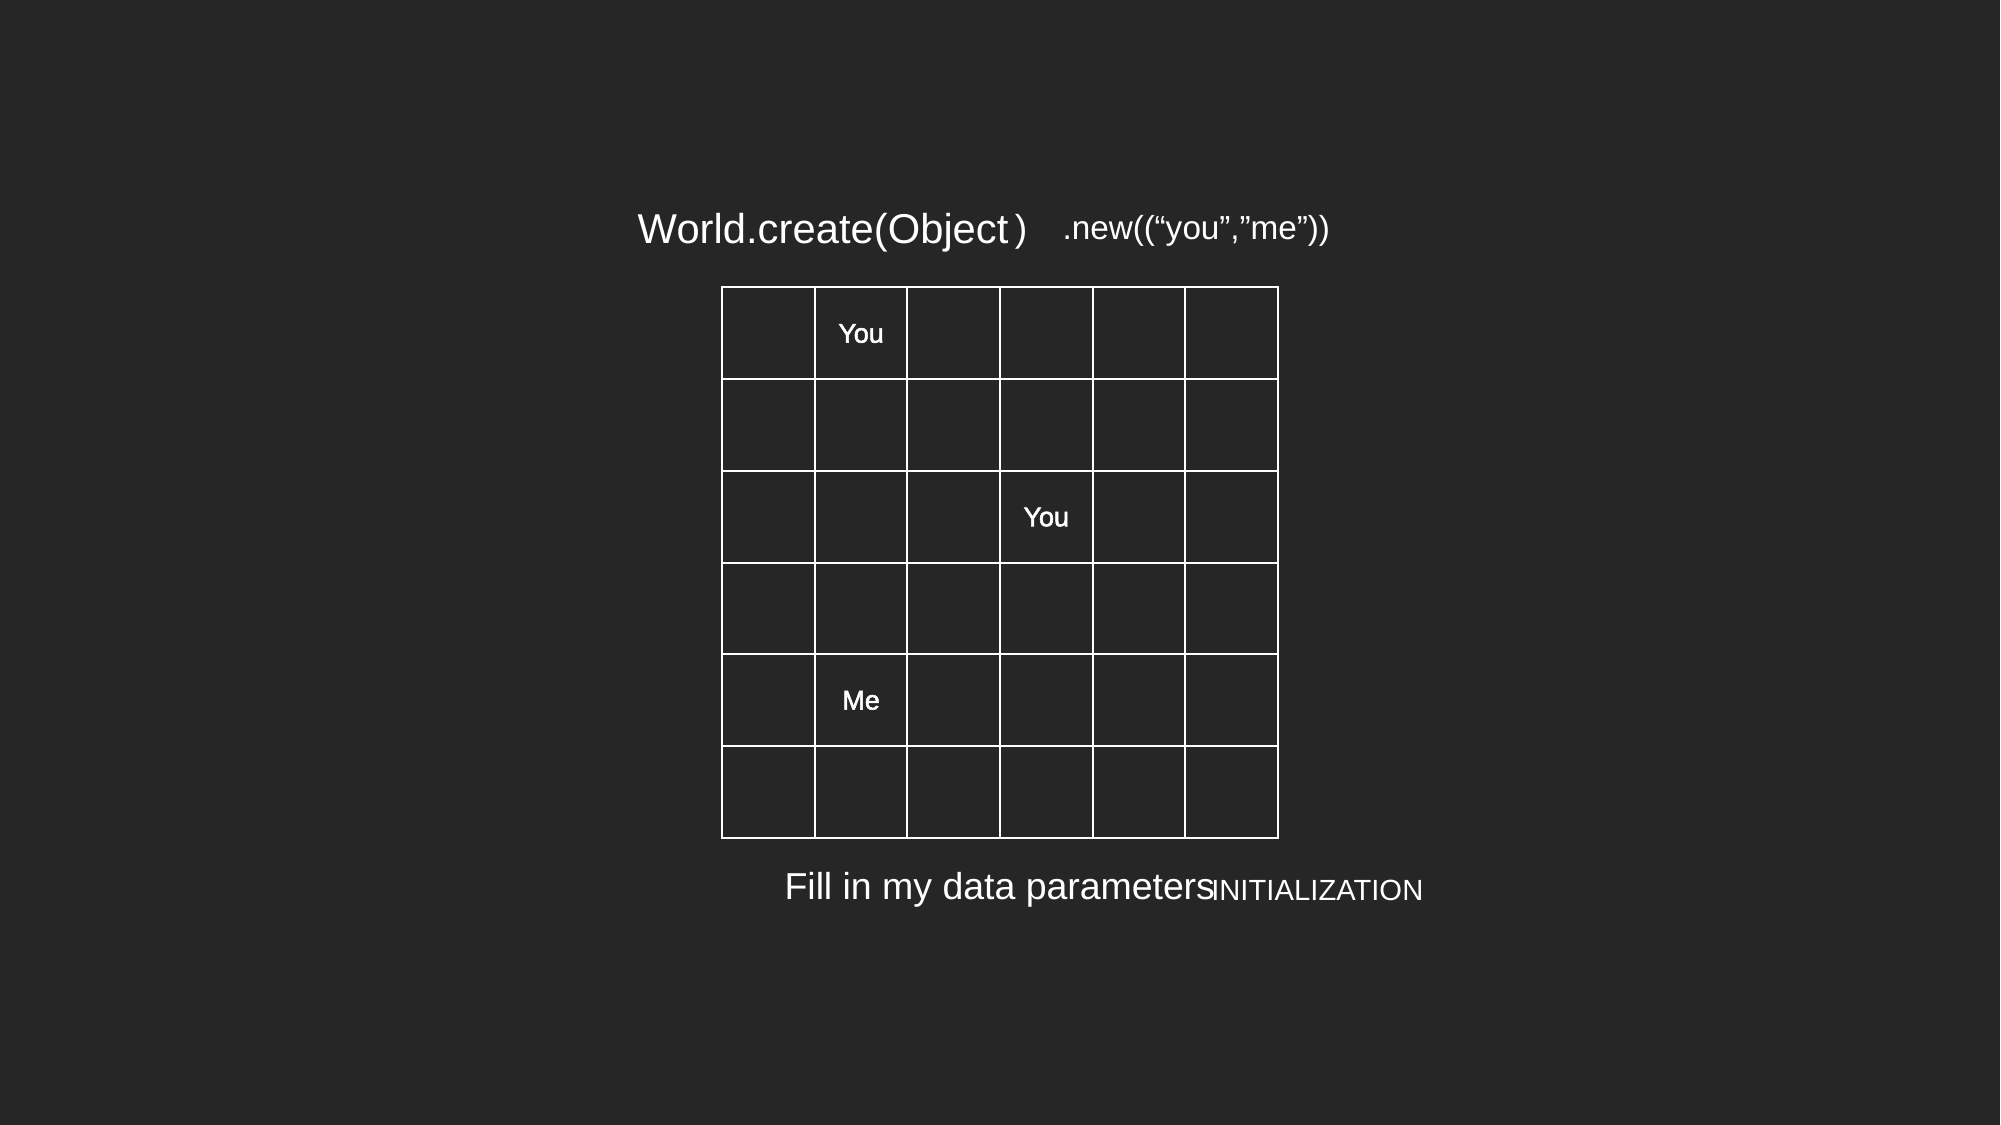

World.create(Object
)
.new((“you”,”me”))
|  | You |  |  |  |  |
| --- | --- | --- | --- | --- | --- |
|  |  |  |  |  |  |
|  |  |  | You |  |  |
|  |  |  |  |  |  |
|  | Me |  |  |  |  |
|  |  |  |  |  |  |
Fill in my data parameters
INITIALIZATION